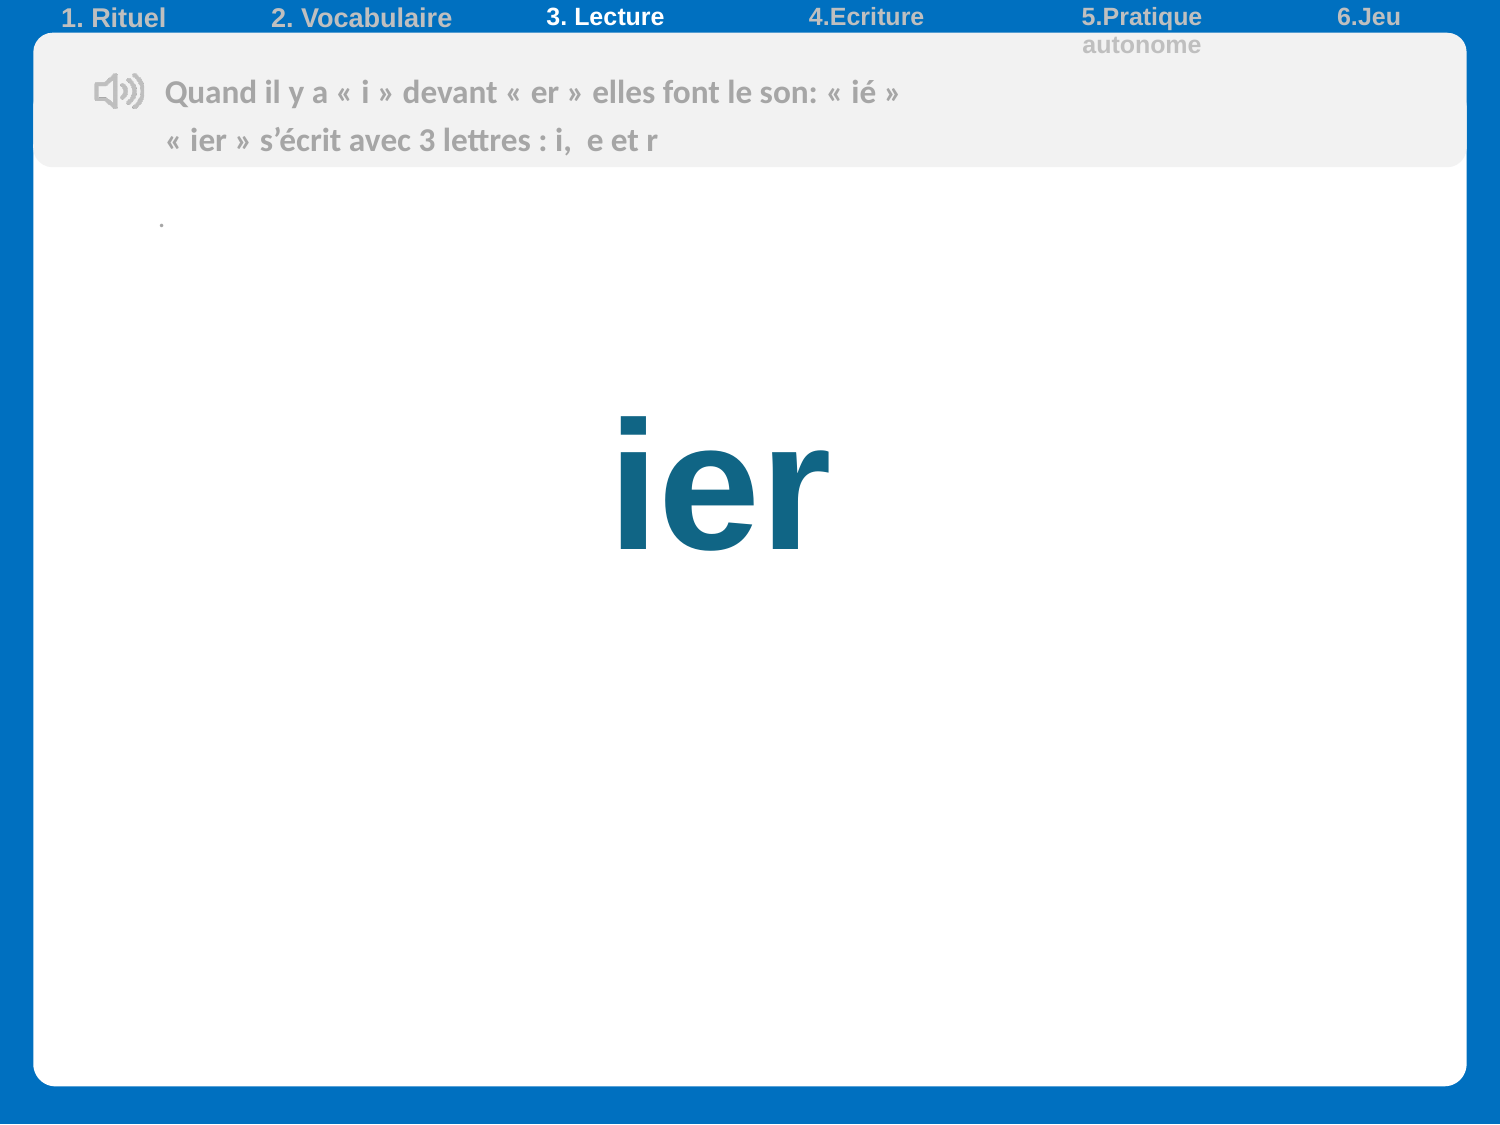

| 1. Rituel | 2. Vocabulaire | 3. Lecture | 4.Ecriture | 5.Pratique autonome | 6.Jeu |
| --- | --- | --- | --- | --- | --- |

Quand il y a « i » devant « er » elles font le son: « ié »
« ier » s’écrit avec 3 lettres : i,  e et r

.
  ier